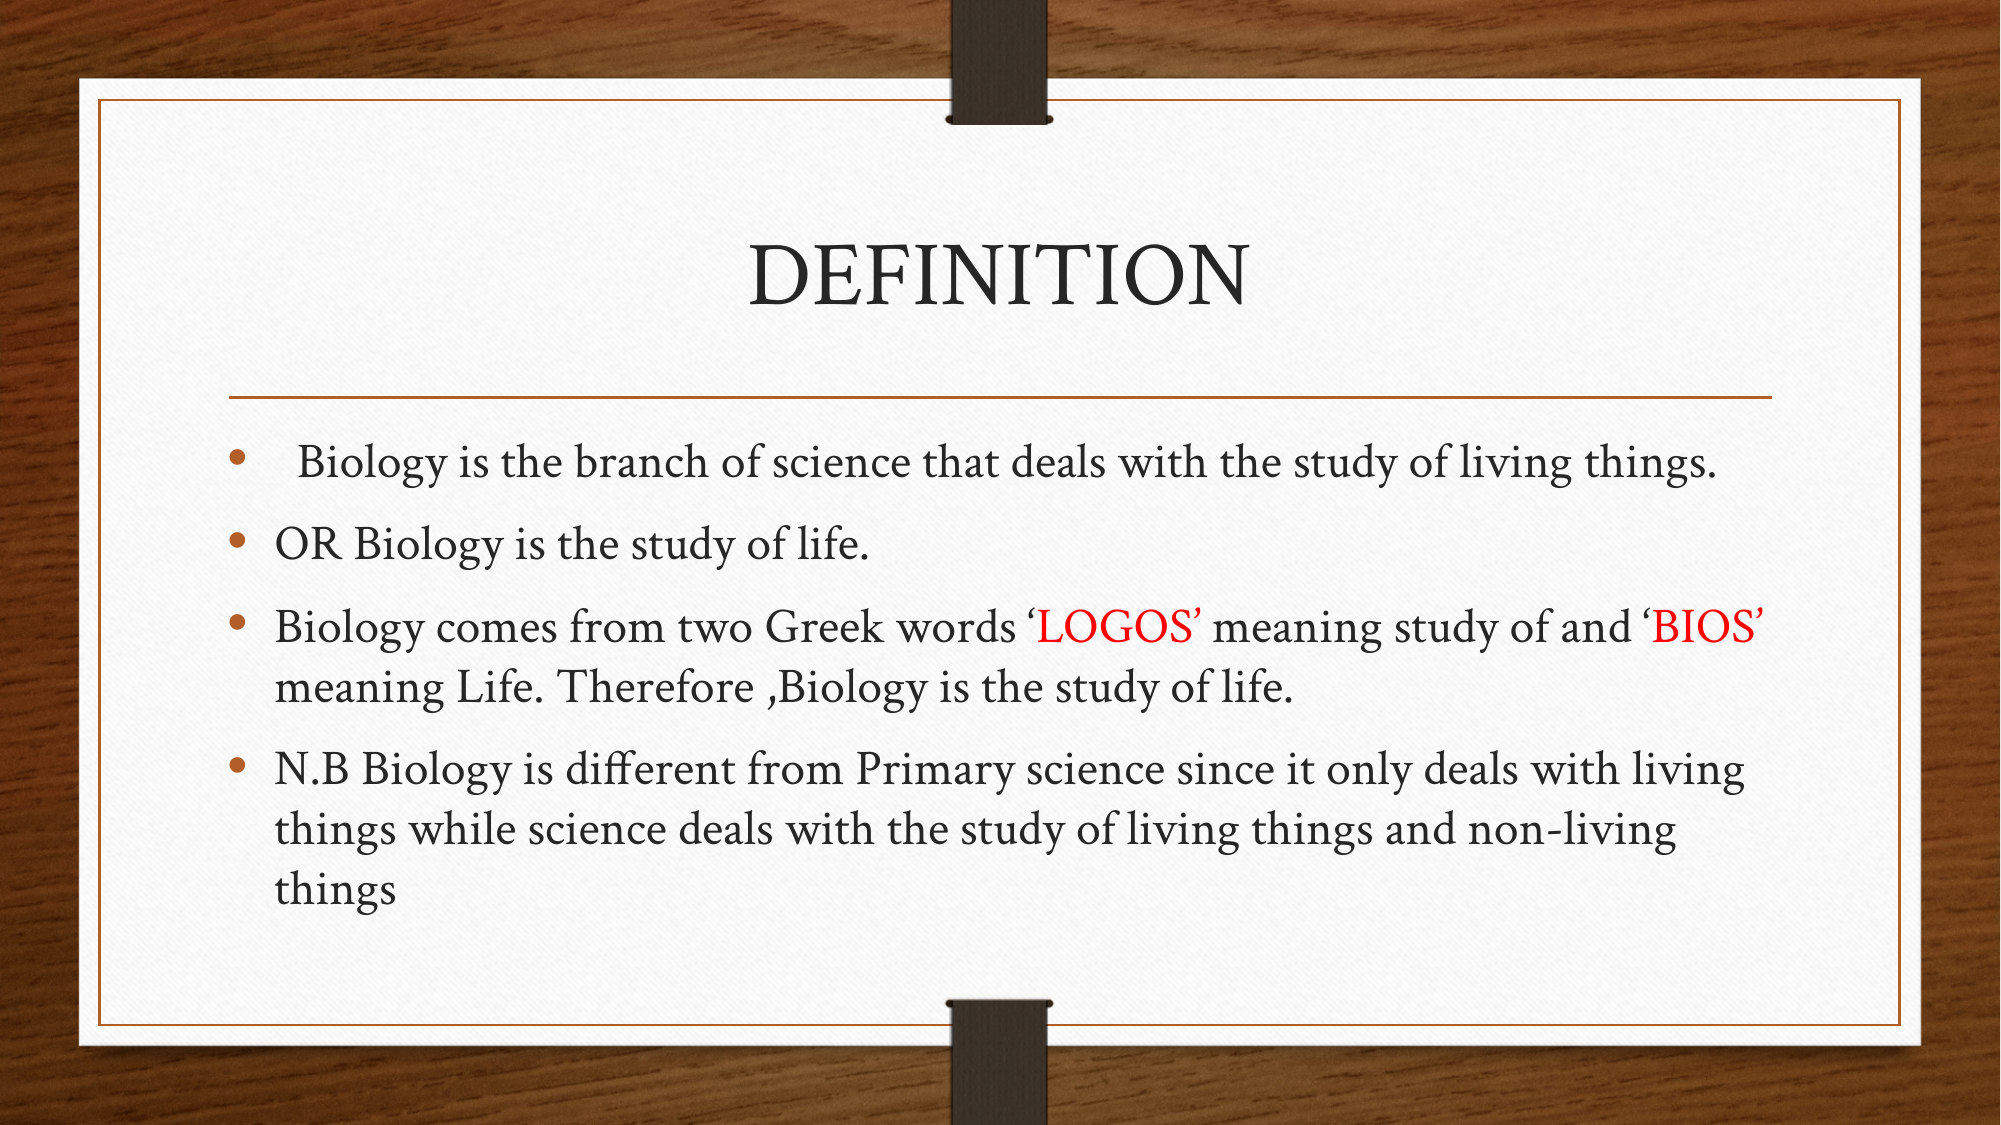

# DEFINITION
  Biology is the branch of science that deals with the study of living things.
OR Biology is the study of life.
Biology comes from two Greek words ‘LOGOS’ meaning study of and ‘BIOS’ meaning Life. Therefore ,Biology is the study of life.
N.B Biology is different from Primary science since it only deals with living things while science deals with the study of living things and non-living things